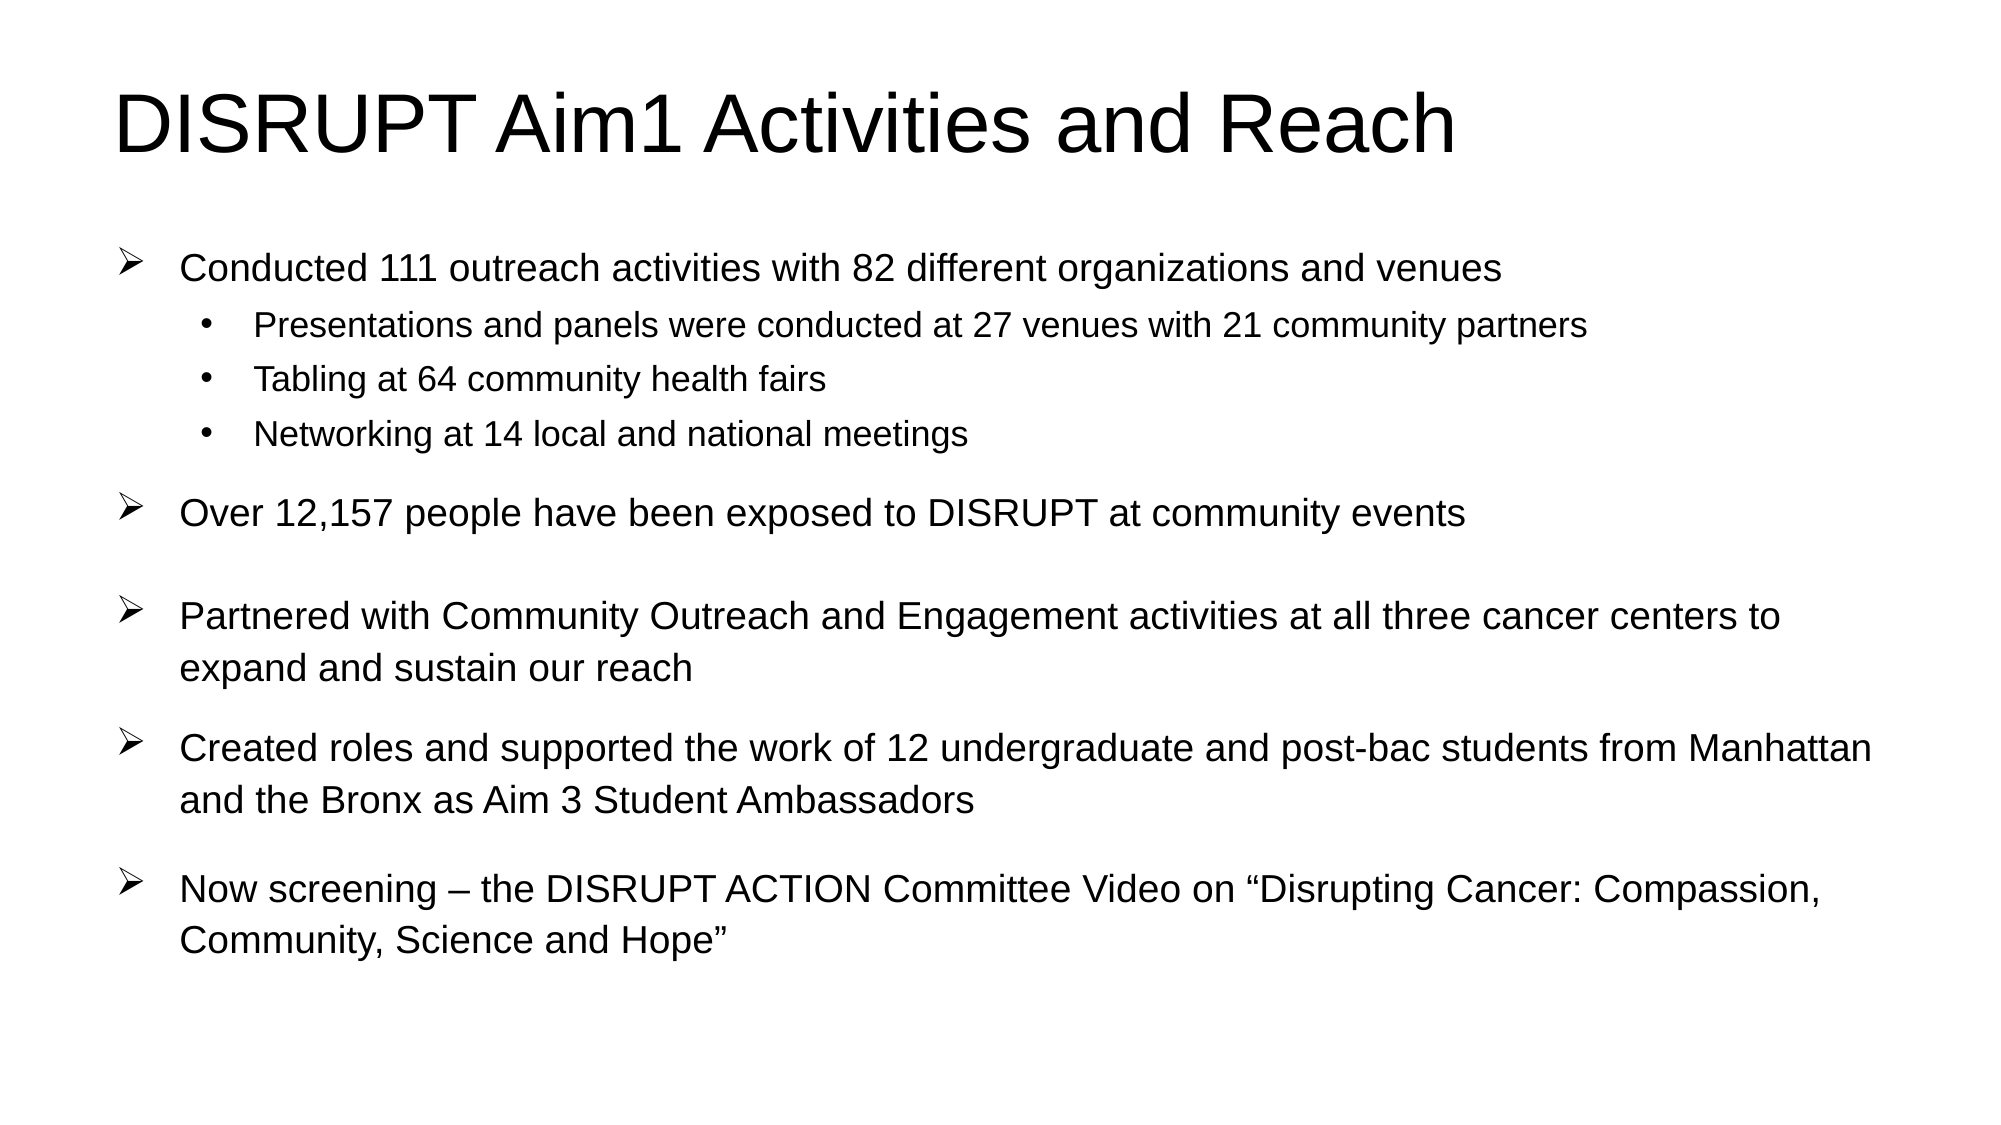

DISRUPT Aim1 Activities and Reach

Conducted 111 outreach activities with 82 different organizations and venues
Presentations and panels were conducted at 27 venues with 21 community partners
Tabling at 64 community health fairs
Networking at 14 local and national meetings

Over 12,157 people have been exposed to DISRUPT at community events

Partnered with Community Outreach and Engagement activities at all three cancer centers to expand and sustain our reach

Created roles and supported the work of 12 undergraduate and post-bac students from Manhattan and the Bronx as Aim 3 Student Ambassadors

Now screening – the DISRUPT ACTION Committee Video on “Disrupting Cancer: Compassion, Community, Science and Hope”